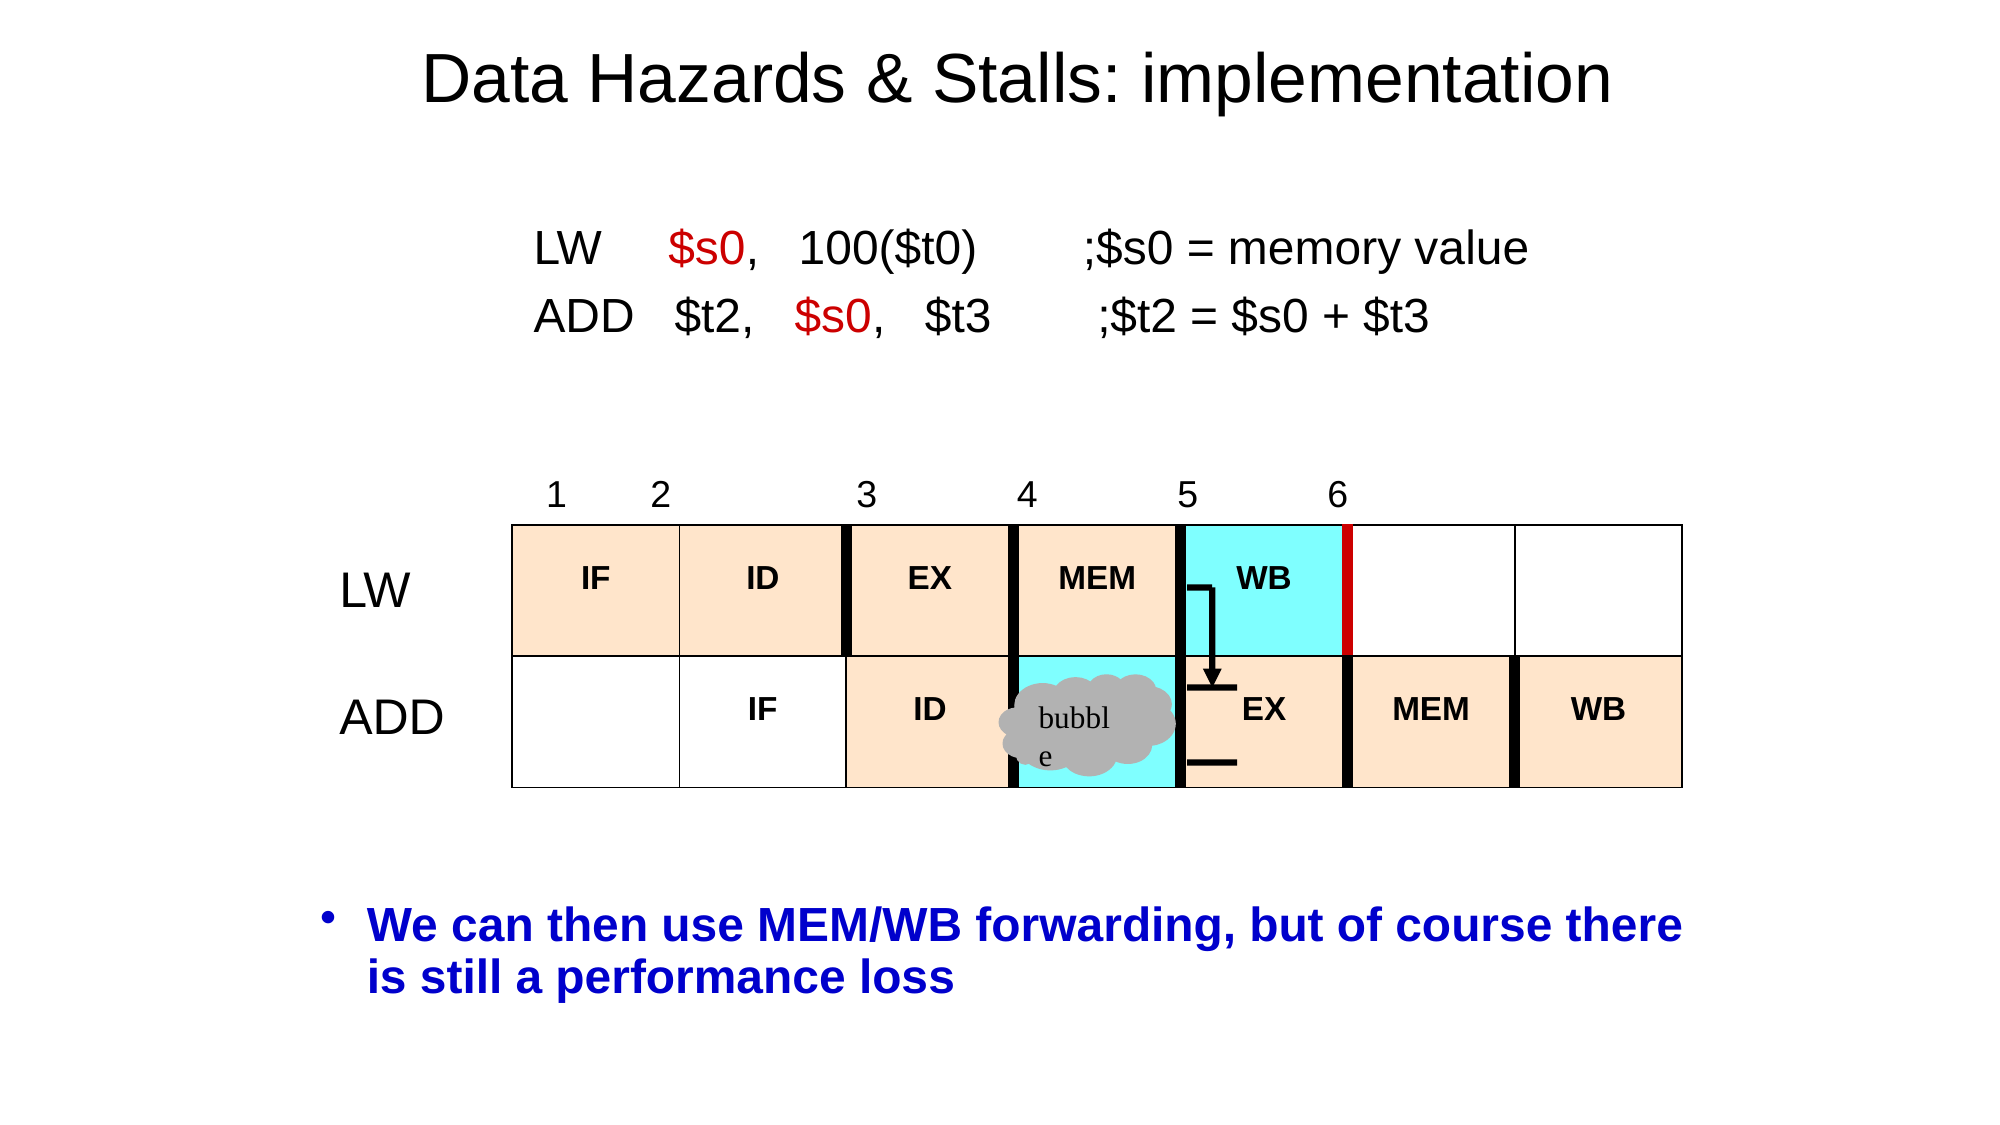

# Data Hazards & Stalls: implementation

		LW     $s0,   100($t0)        ;$s0 = memory value
		ADD   $t2,   $s0,   $t3        ;$t2 = $s0 + $t3
   1        2	    3	     4	      5	      6
| IF | ID | EX | MEM | WB |  |  |
| --- | --- | --- | --- | --- | --- | --- |
|  | IF | ID | ID | EX | MEM | WB |
LW

ADD

bubble

We can then use MEM/WB forwarding, but of course there is still a performance loss